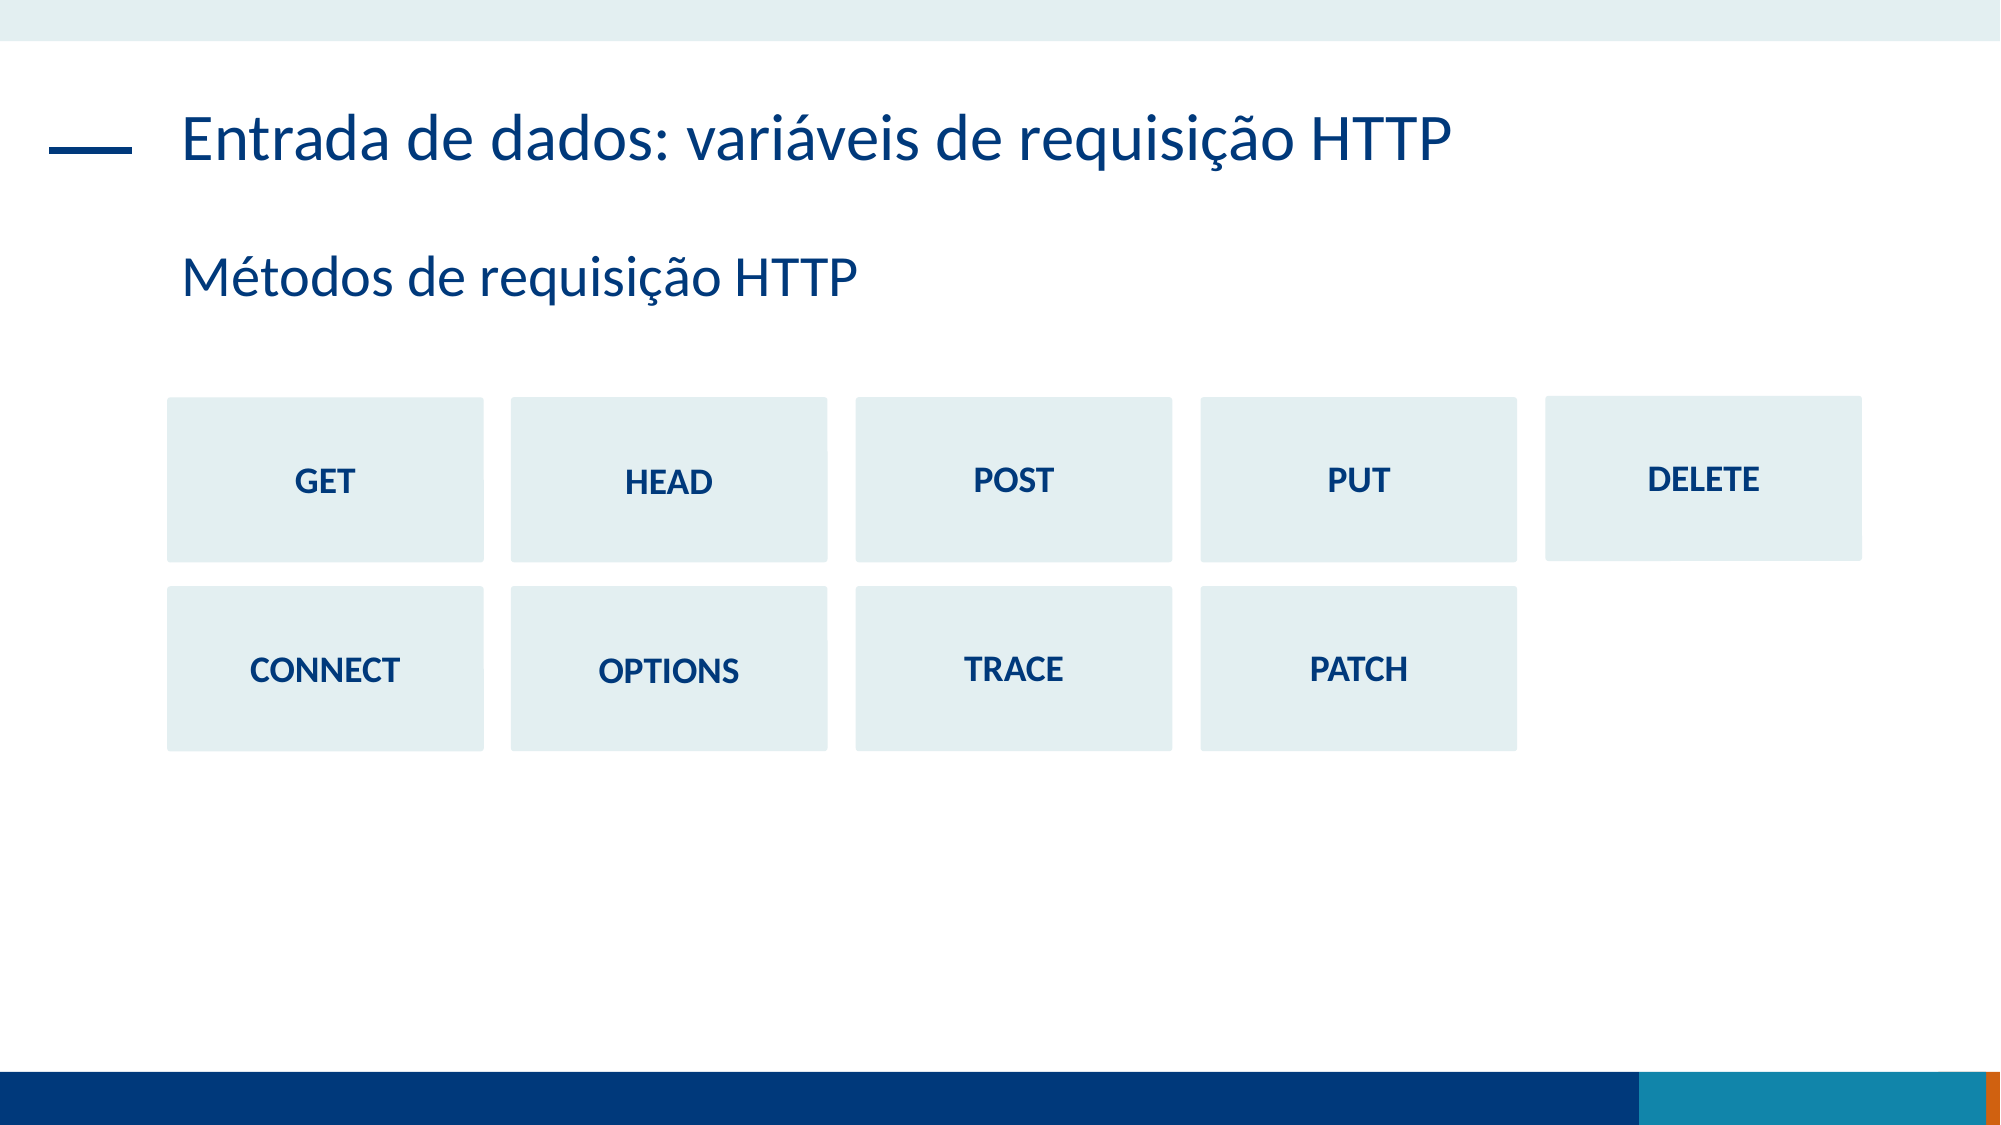

Entrada de dados: variáveis de requisição HTTP
Métodos de requisição HTTP

DELETE

HEAD

POST

PUT

GET

OPTIONS

TRACE

PATCH

CONNECT